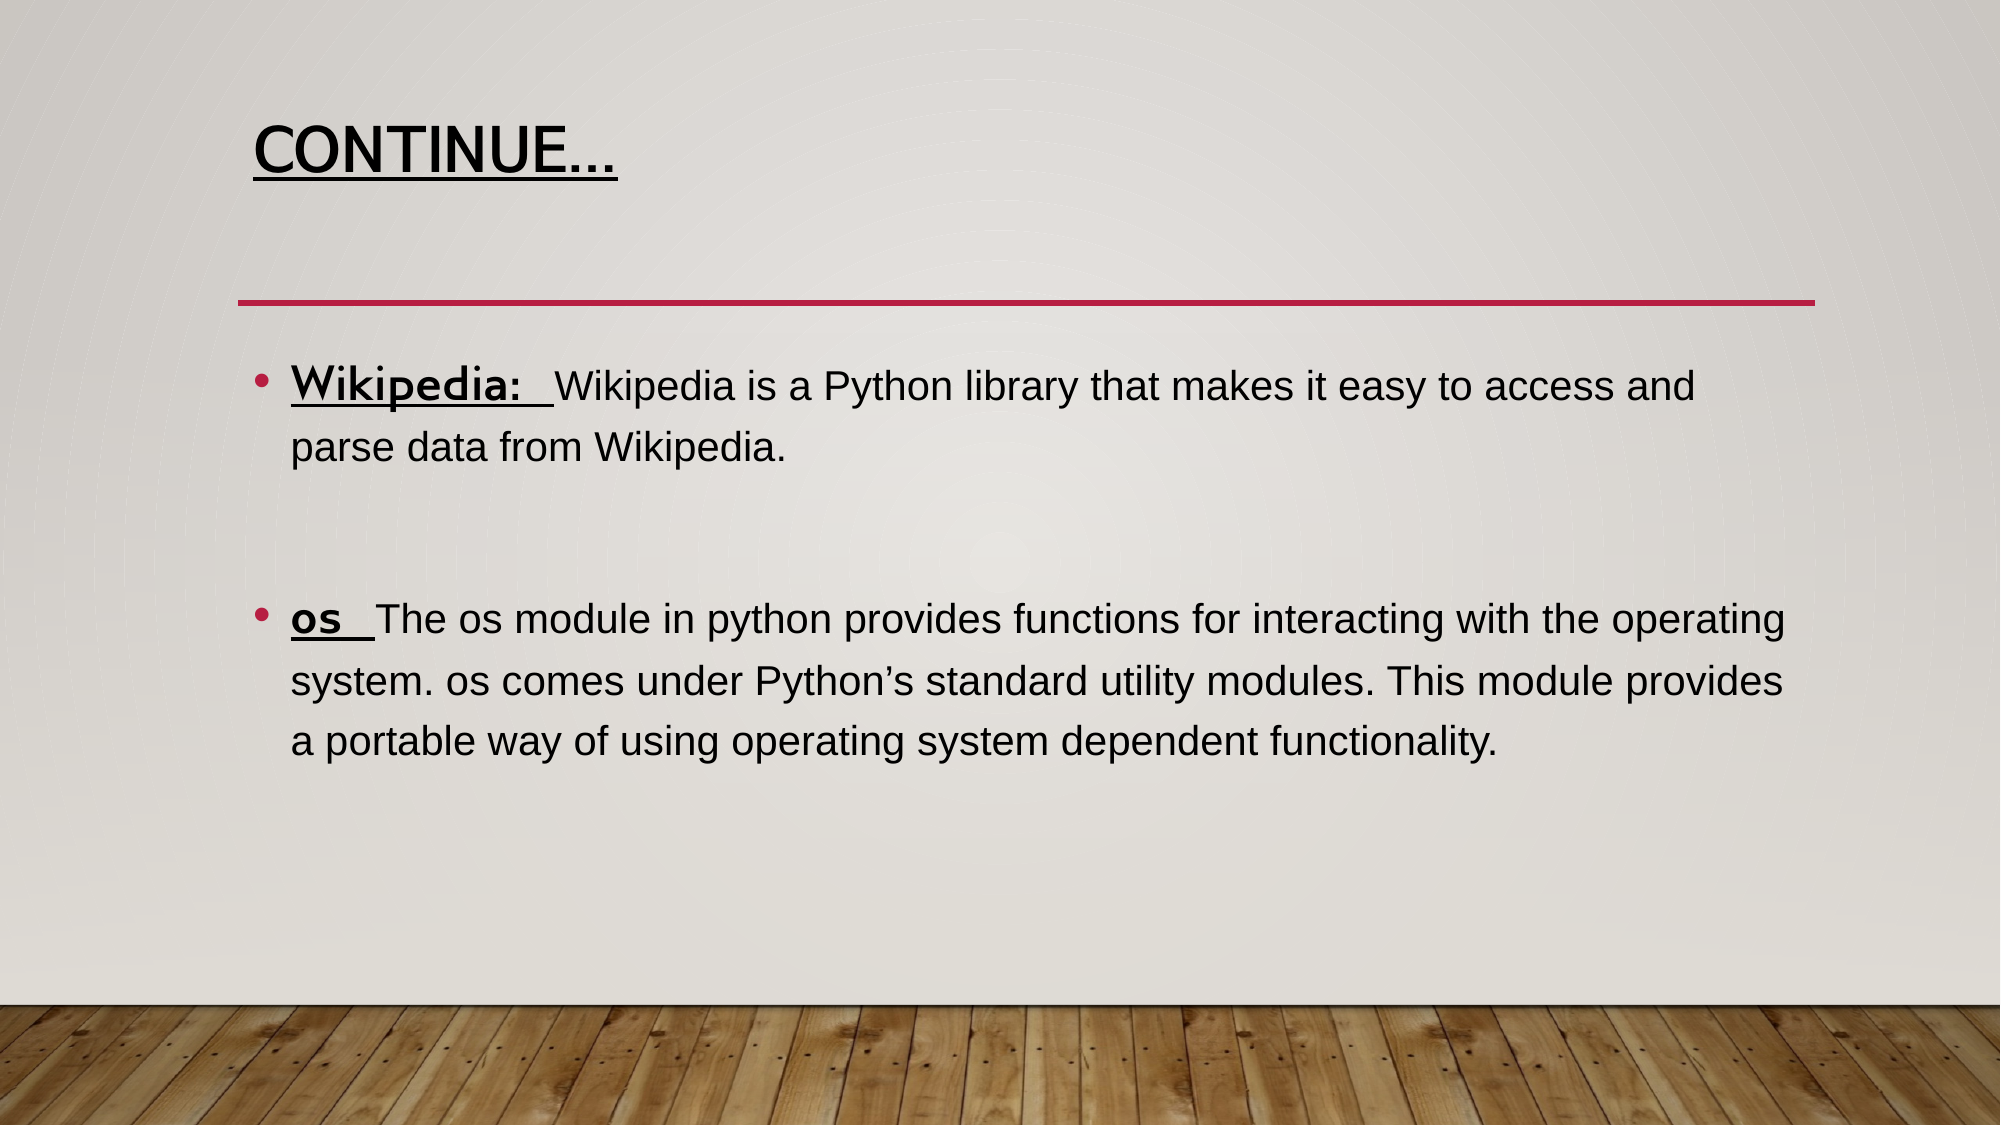

# CONTINUE…
Wikipedia:  Wikipedia is a Python library that makes it easy to access and parse data from Wikipedia.

os  The os module in python provides functions for interacting with the operating system. os comes under Python’s standard utility modules. This module provides a portable way of using operating system dependent functionality.